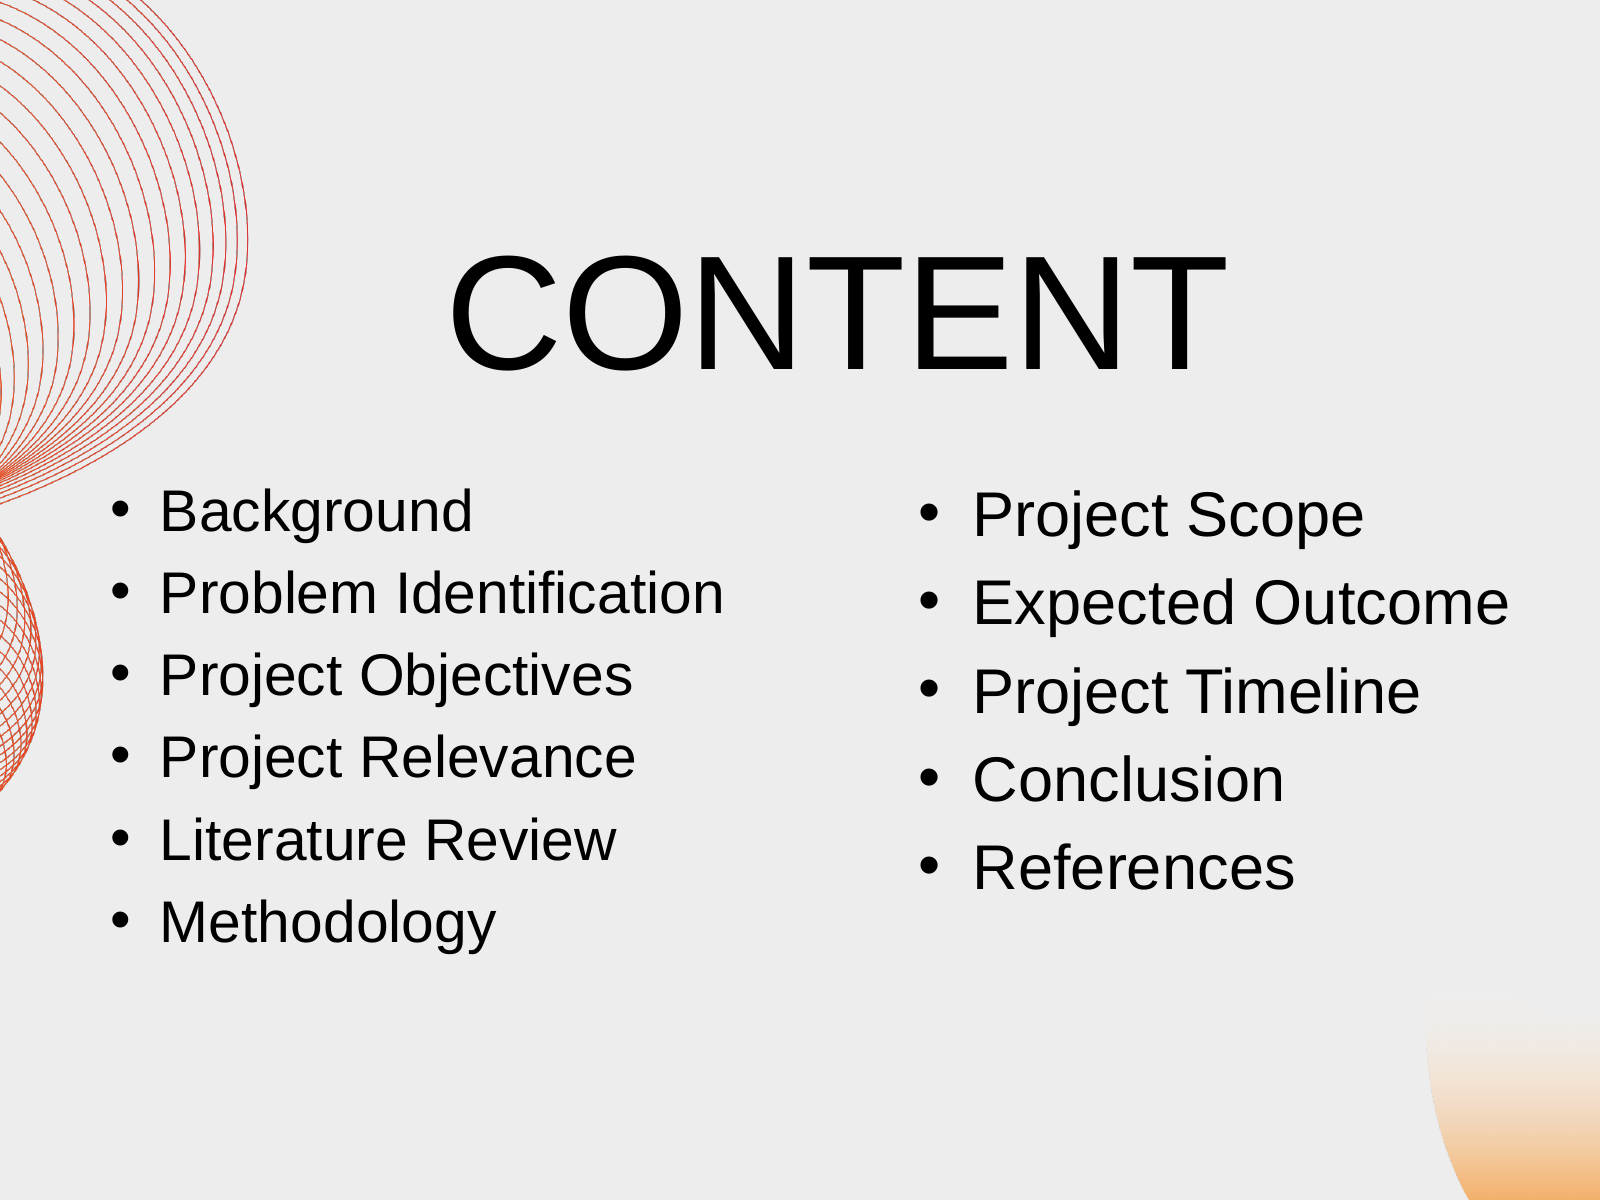

CONTENT
Background
Problem Identification
Project Objectives
Project Relevance
Literature Review
Methodology
Project Scope
Expected Outcome
Project Timeline
Conclusion
References